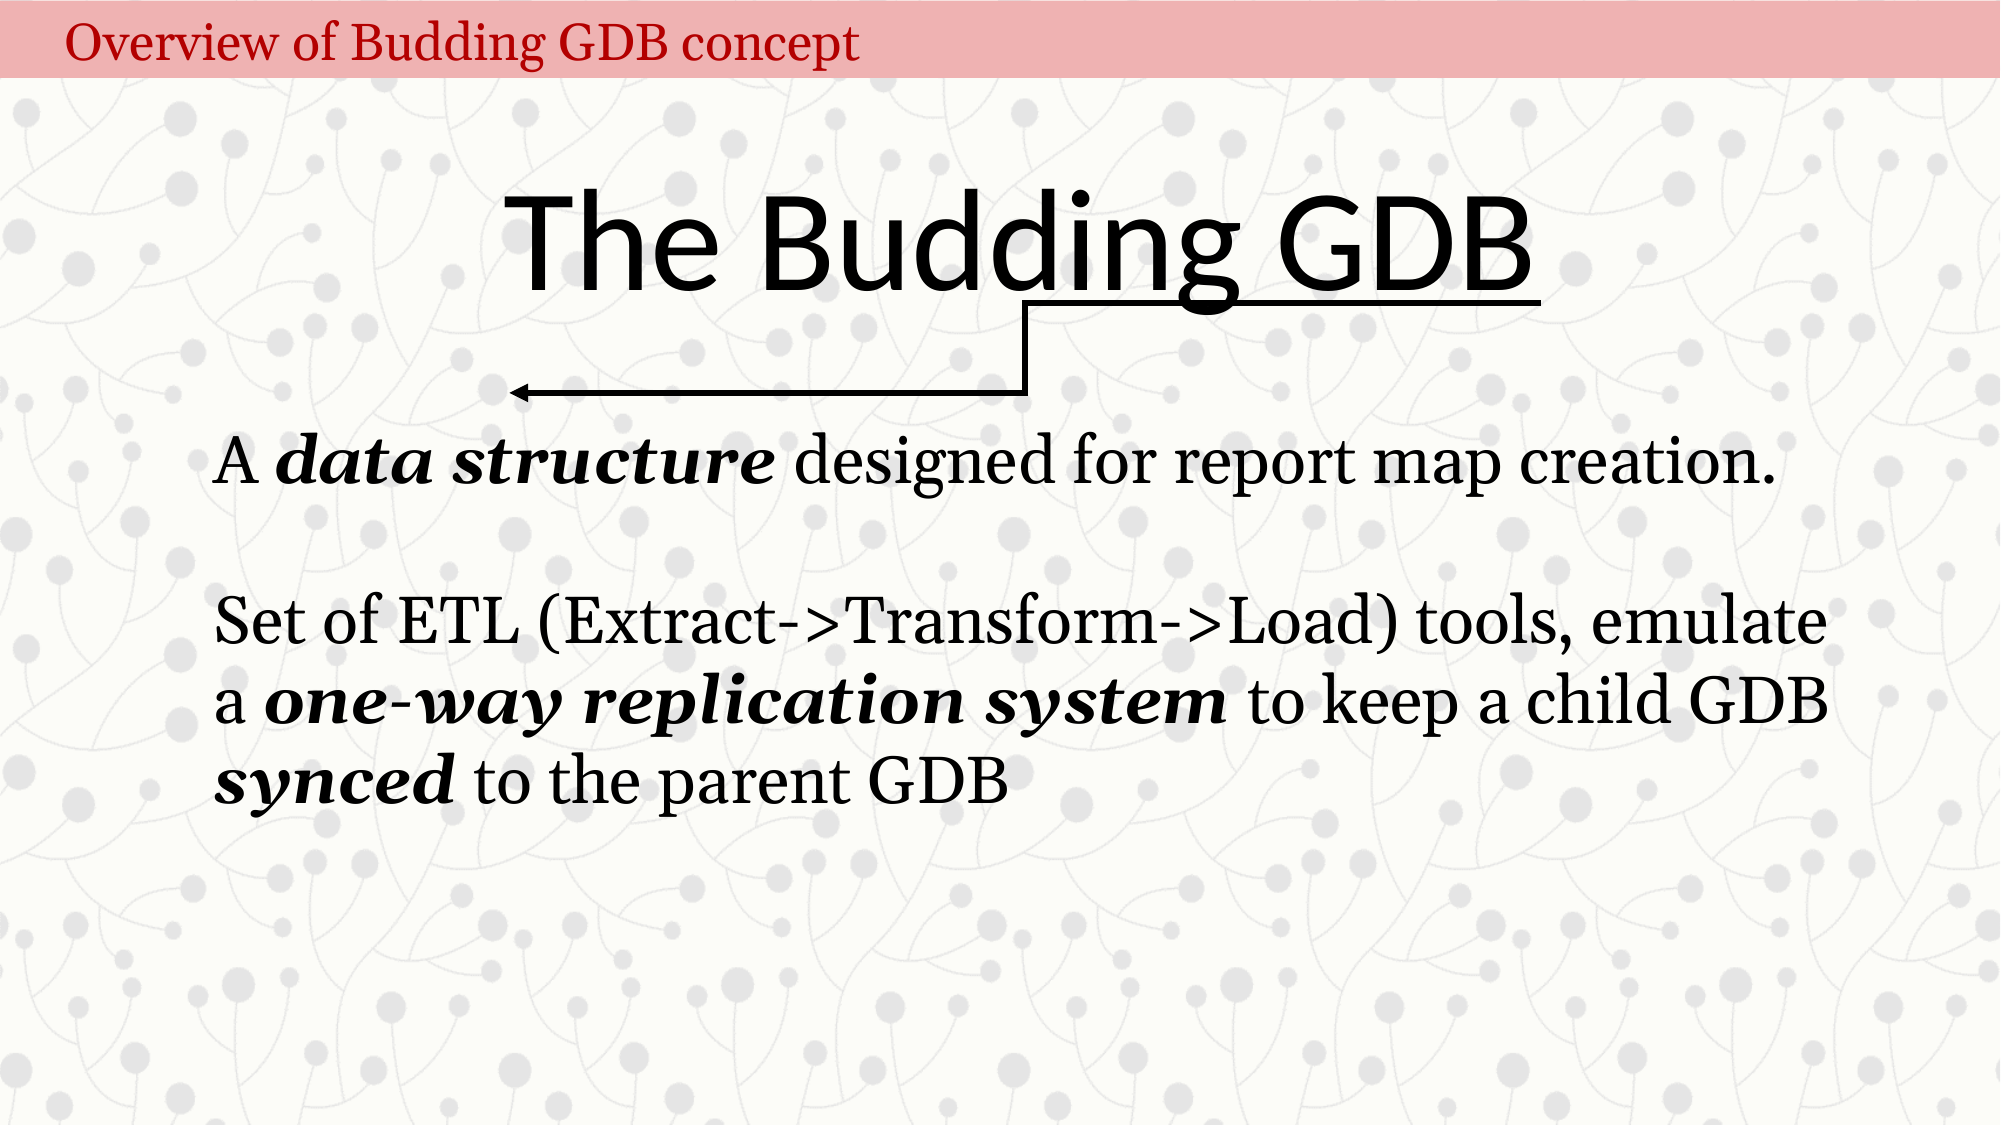

Overview of Budding GDB concept
The Budding GDB
A data structure designed for report map creation.

Set of ETL (Extract->Transform->Load) tools, emulate a one-way replication system to keep a child GDB synced to the parent GDB